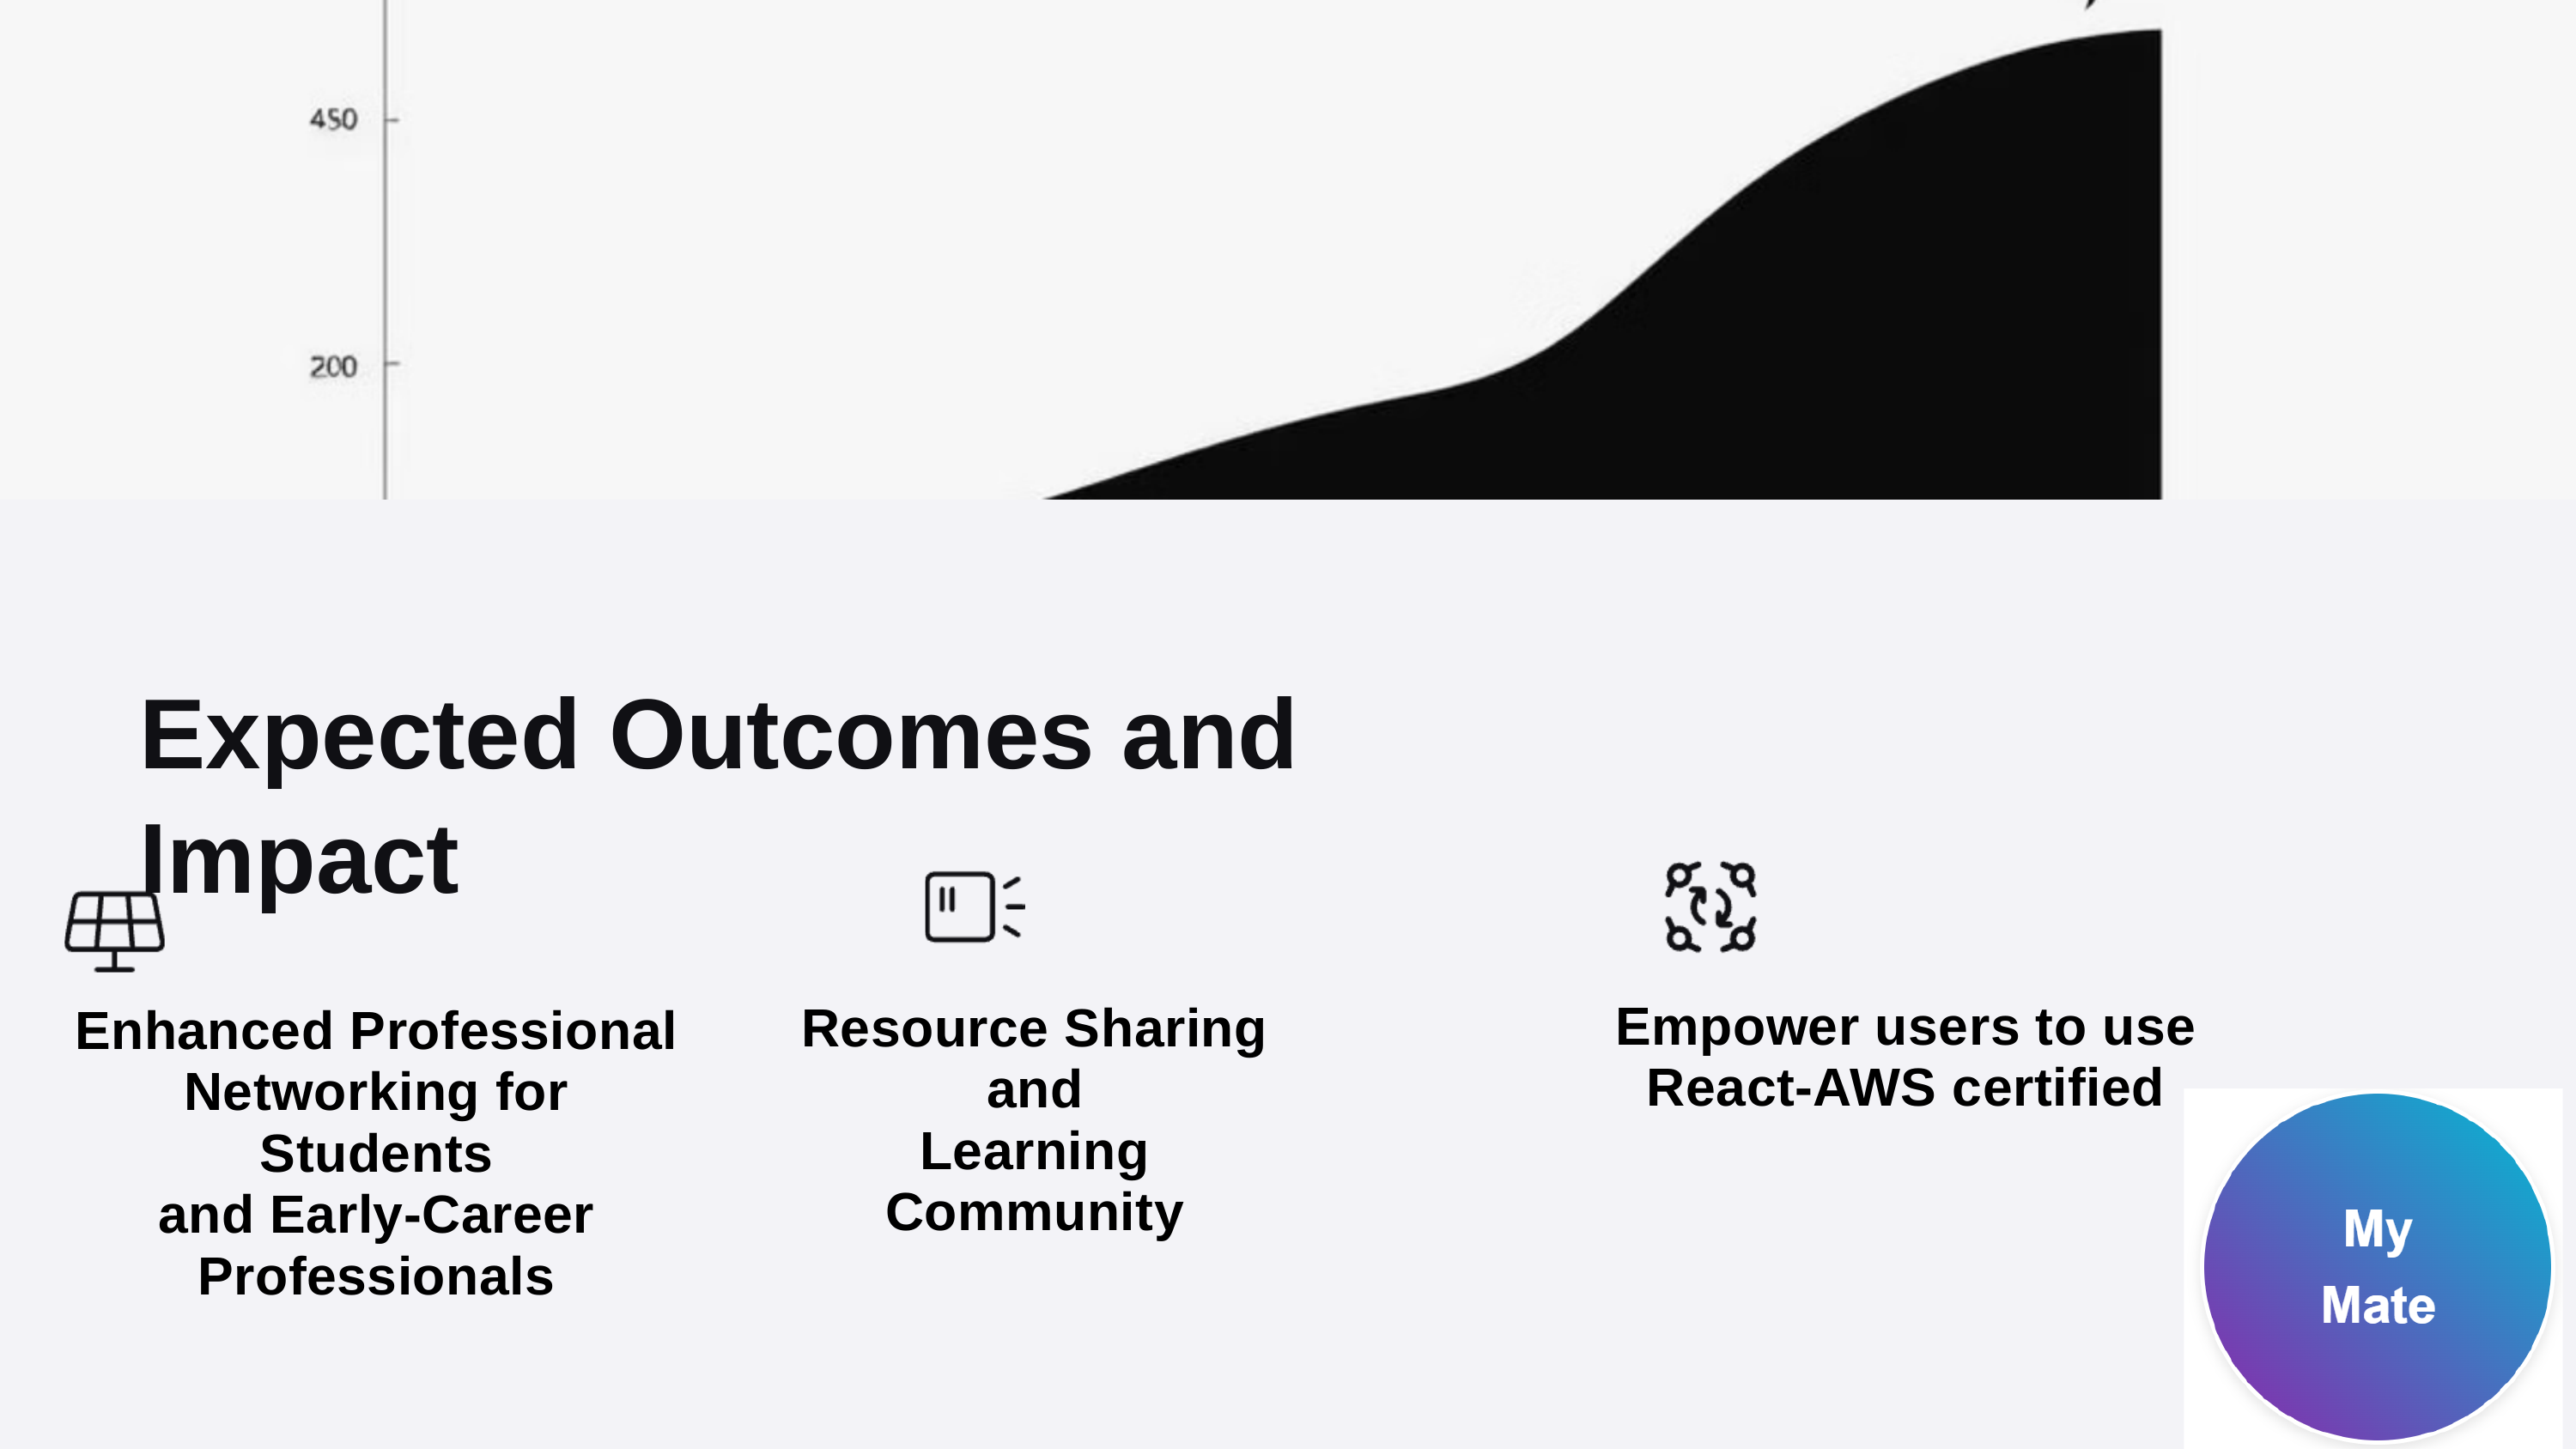

Expected Outcomes and Impact

Empower users to use
React-AWS certified
Resource Sharing and
Learning Community
Enhanced Professional
Networking for Students
and Early-Career
Professionals